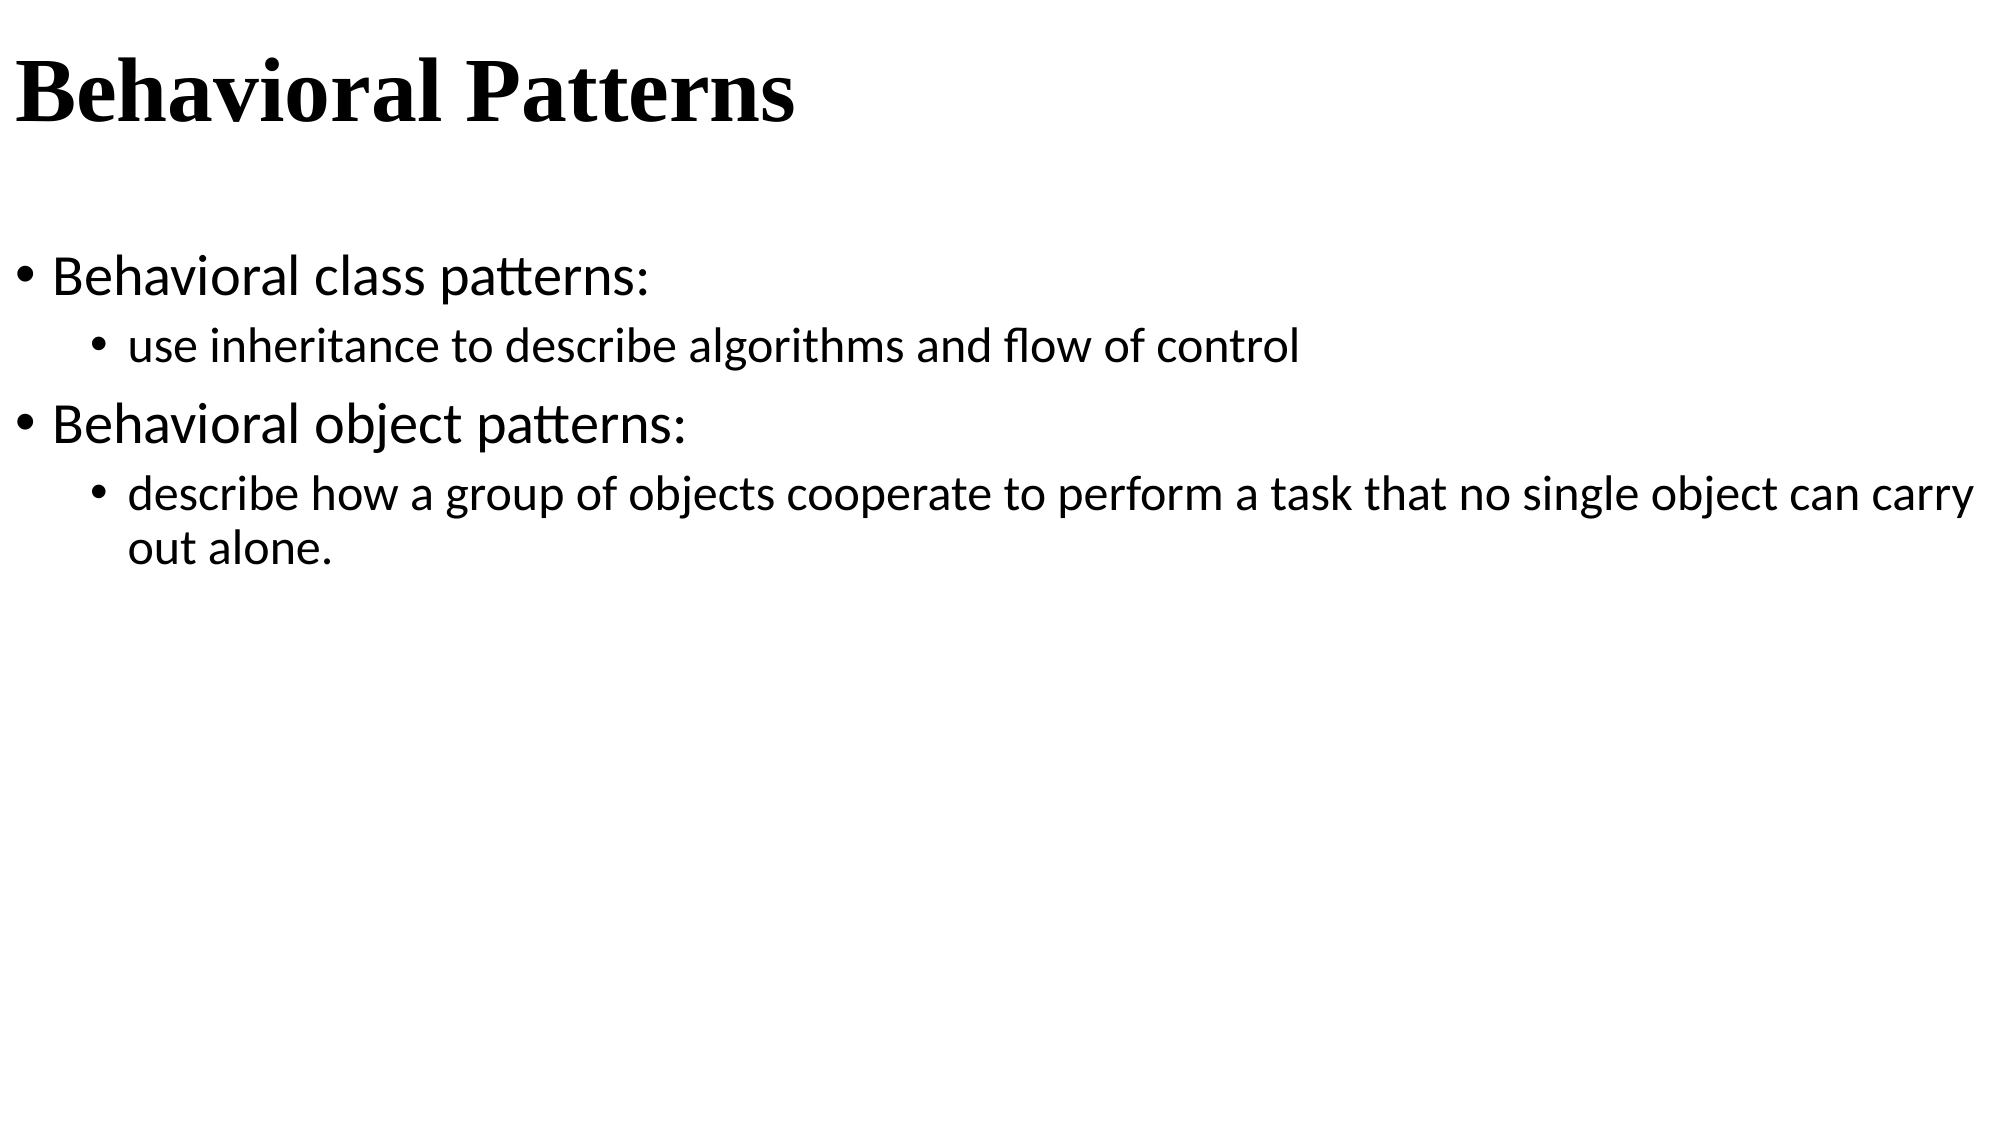

# Behavioral Patterns
Behavioral class patterns:
use inheritance to describe algorithms and flow of control
Behavioral object patterns:
describe how a group of objects cooperate to perform a task that no single object can carry out alone.